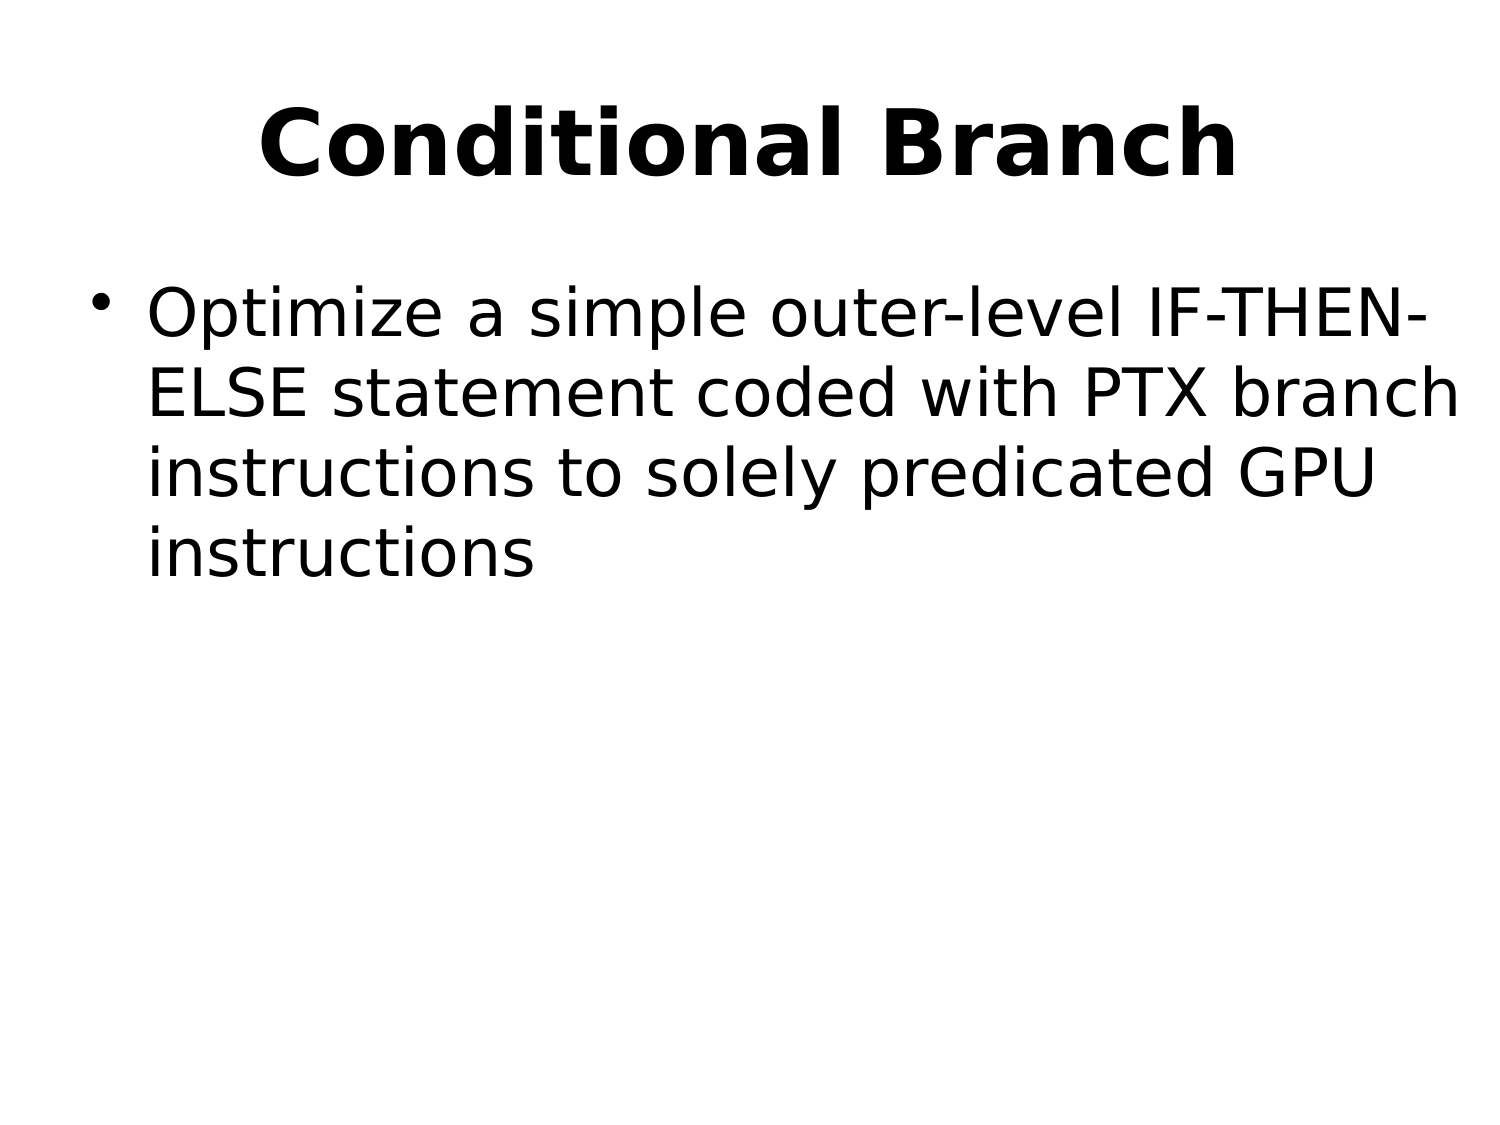

# Conditional Branch
Optimize a simple outer-level IF-THEN-ELSE statement coded with PTX branch instructions to solely predicated GPU instructions